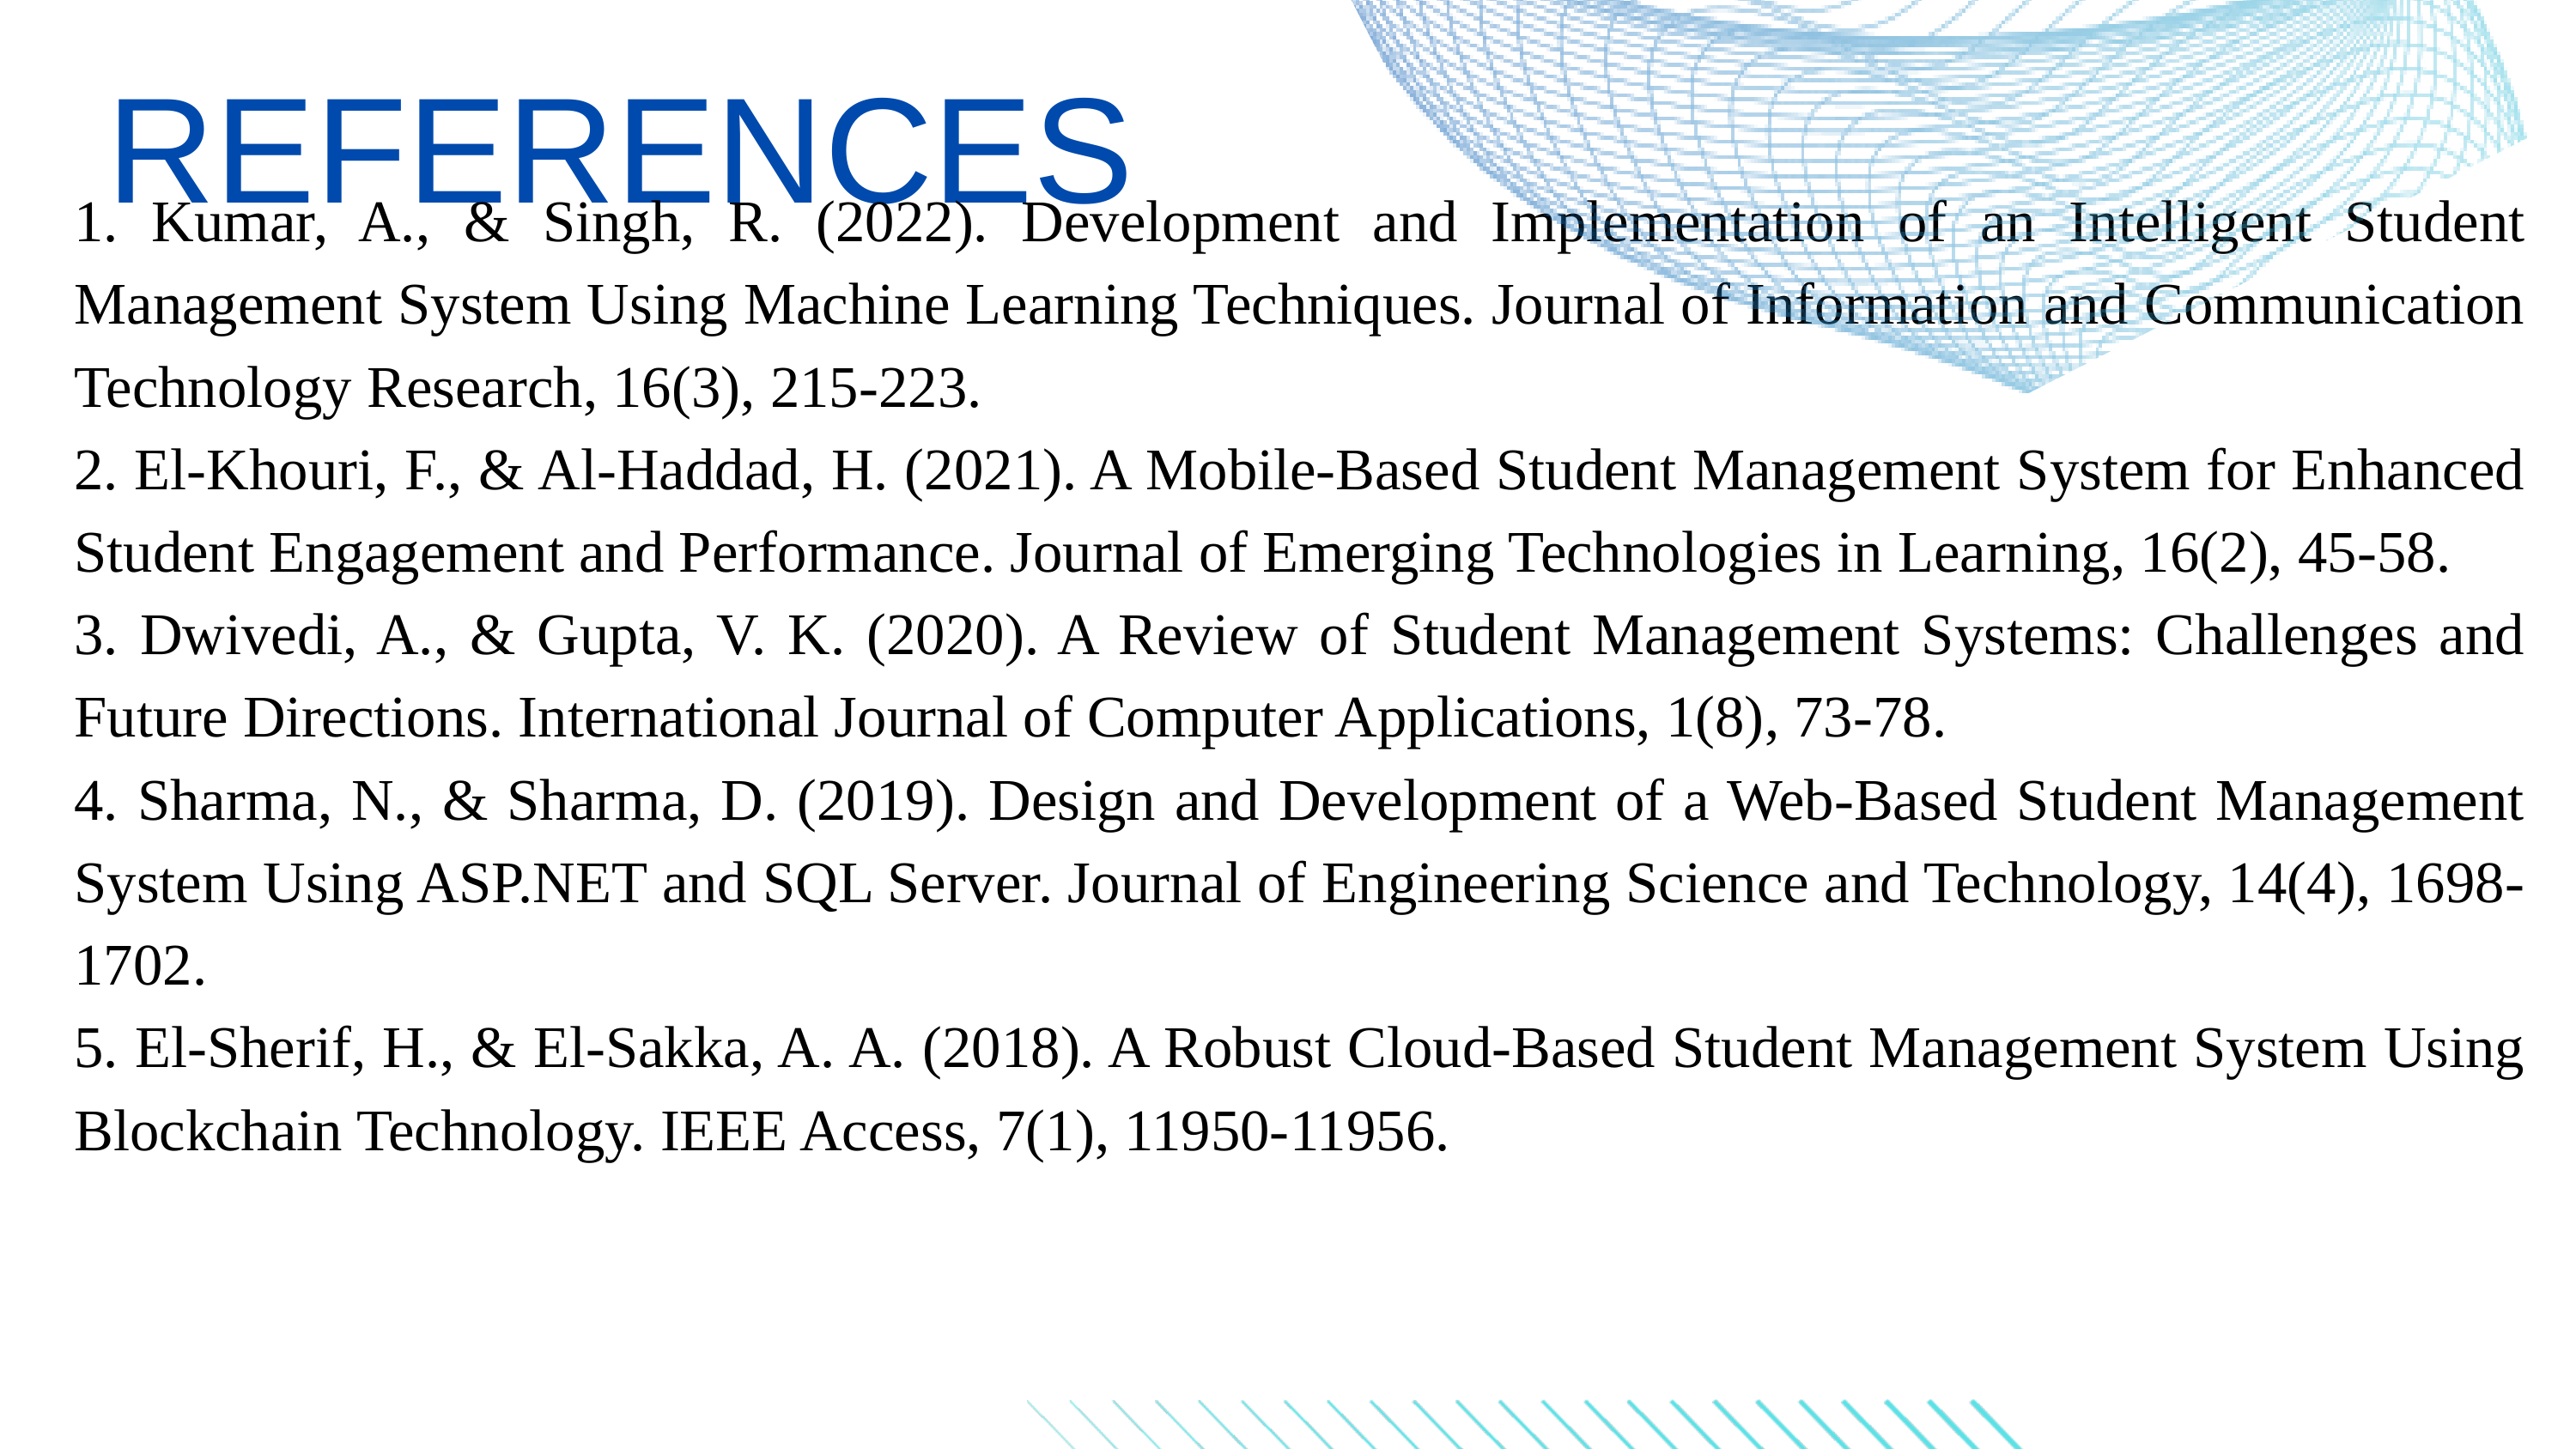

REFERENCES

1. Kumar, A., & Singh, R. (2022). Development and Implementation of an Intelligent Student Management System Using Machine Learning Techniques. Journal of Information and Communication Technology Research, 16(3), 215-223.
2. El-Khouri, F., & Al-Haddad, H. (2021). A Mobile-Based Student Management System for Enhanced Student Engagement and Performance. Journal of Emerging Technologies in Learning, 16(2), 45-58.
3. Dwivedi, A., & Gupta, V. K. (2020). A Review of Student Management Systems: Challenges and Future Directions. International Journal of Computer Applications, 1(8), 73-78.
4. Sharma, N., & Sharma, D. (2019). Design and Development of a Web-Based Student Management System Using ASP.NET and SQL Server. Journal of Engineering Science and Technology, 14(4), 1698-1702.
5. El-Sherif, H., & El-Sakka, A. A. (2018). A Robust Cloud-Based Student Management System Using Blockchain Technology. IEEE Access, 7(1), 11950-11956.